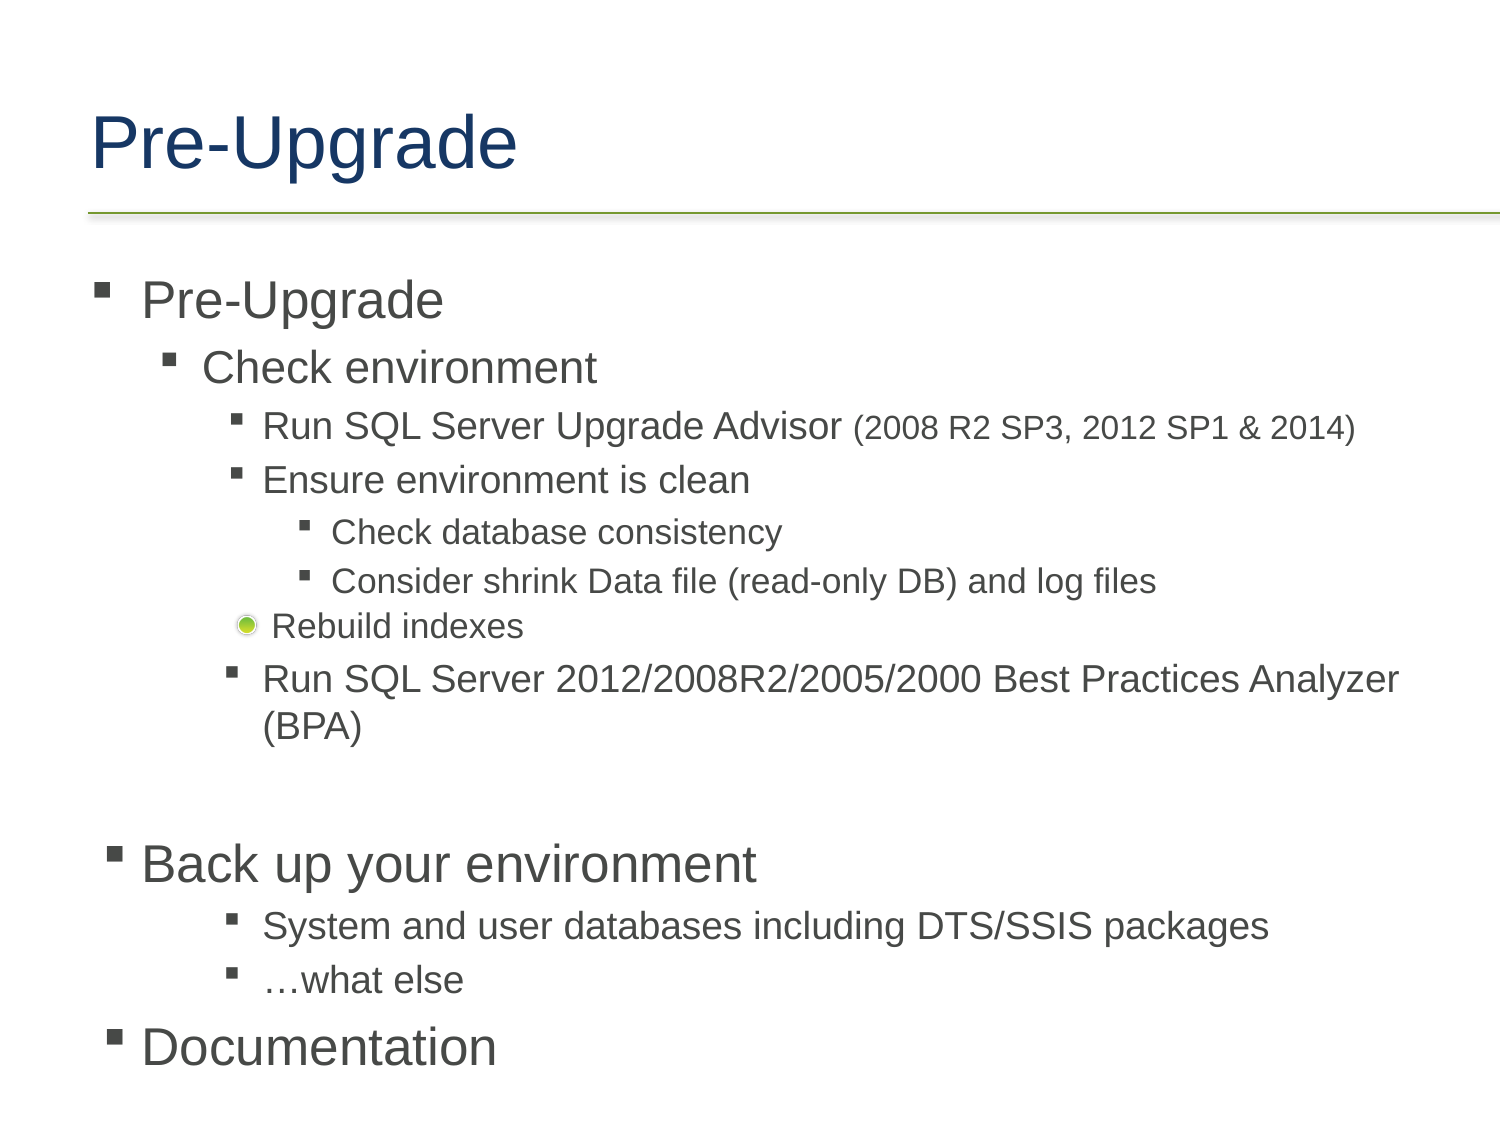

# Pre-Upgrade
Pre-Upgrade
Check environment
Run SQL Server Upgrade Advisor (2008 R2 SP3, 2012 SP1 & 2014)
Ensure environment is clean
Check database consistency
Consider shrink Data file (read-only DB) and log files
Rebuild indexes
Run SQL Server 2012/2008R2/2005/2000 Best Practices Analyzer (BPA)

Back up your environment
System and user databases including DTS/SSIS packages
…what else
Documentation